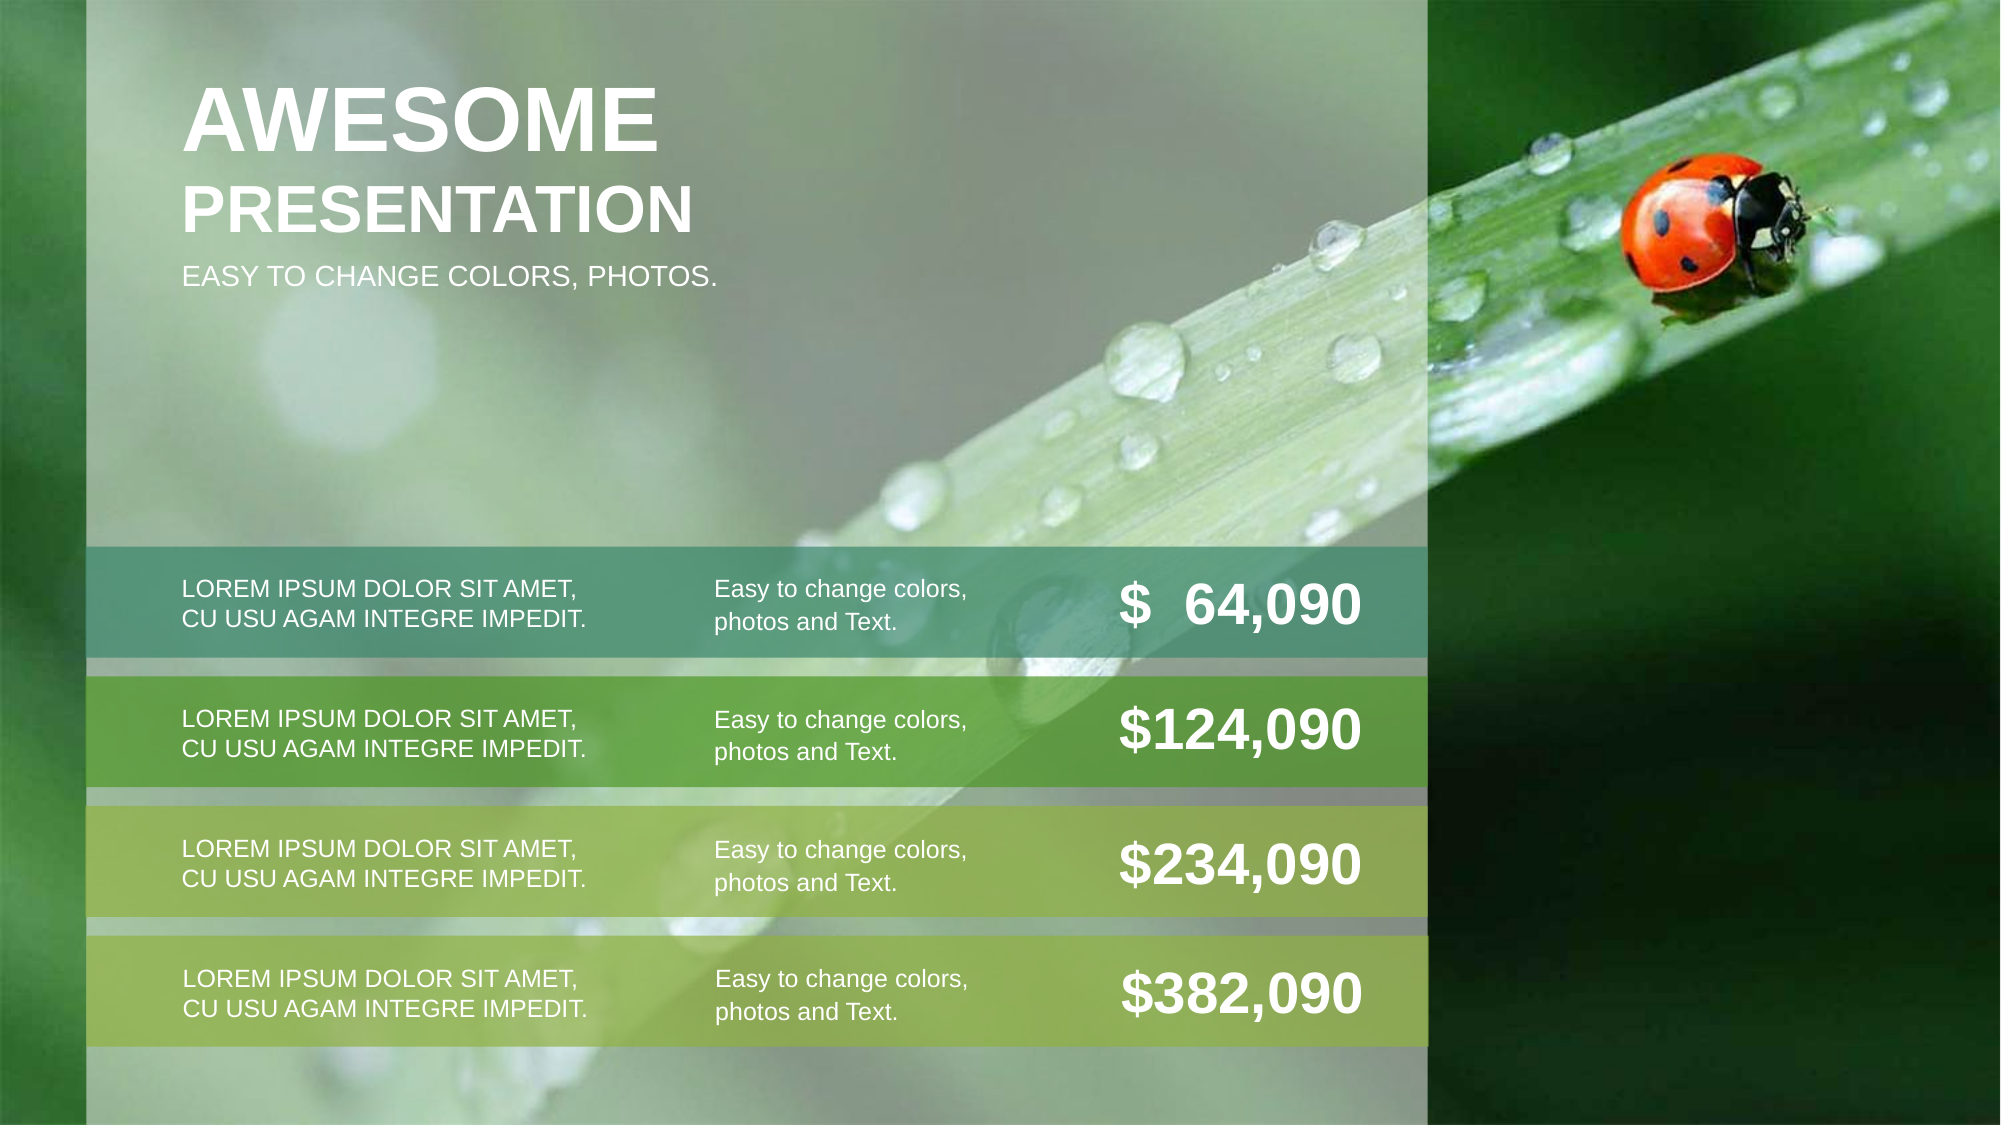

AWESOME
PRESENTATION
EASY TO CHANGE COLORS, PHOTOS.

$  64,090
Easy to change colors, photos and Text.
LOREM IPSUM DOLOR SIT AMET,
CU USU AGAM INTEGRE IMPEDIT.

$124,090
Easy to change colors, photos and Text.
LOREM IPSUM DOLOR SIT AMET,
CU USU AGAM INTEGRE IMPEDIT.

$234,090
Easy to change colors, photos and Text.
LOREM IPSUM DOLOR SIT AMET,
CU USU AGAM INTEGRE IMPEDIT.

$382,090
Easy to change colors, photos and Text.
LOREM IPSUM DOLOR SIT AMET,
CU USU AGAM INTEGRE IMPEDIT.